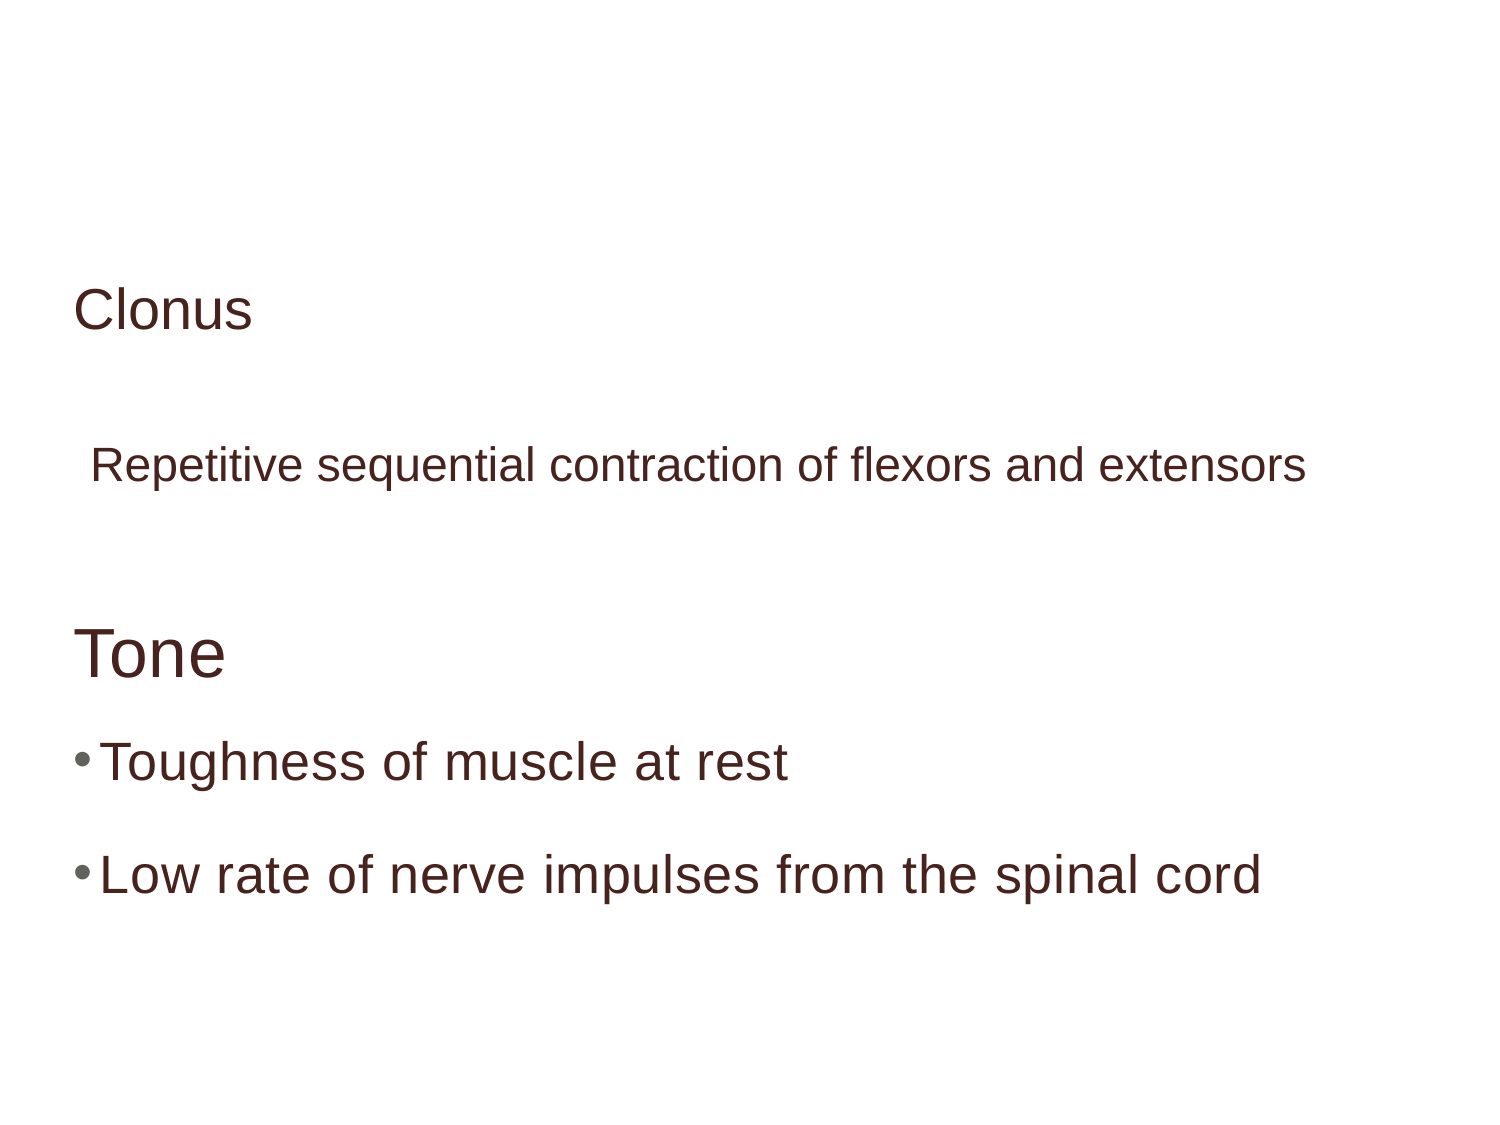

Clonus

 Repetitive sequential contraction of flexors and extensors
Tone

Toughness of muscle at rest

Low rate of nerve impulses from the spinal cord